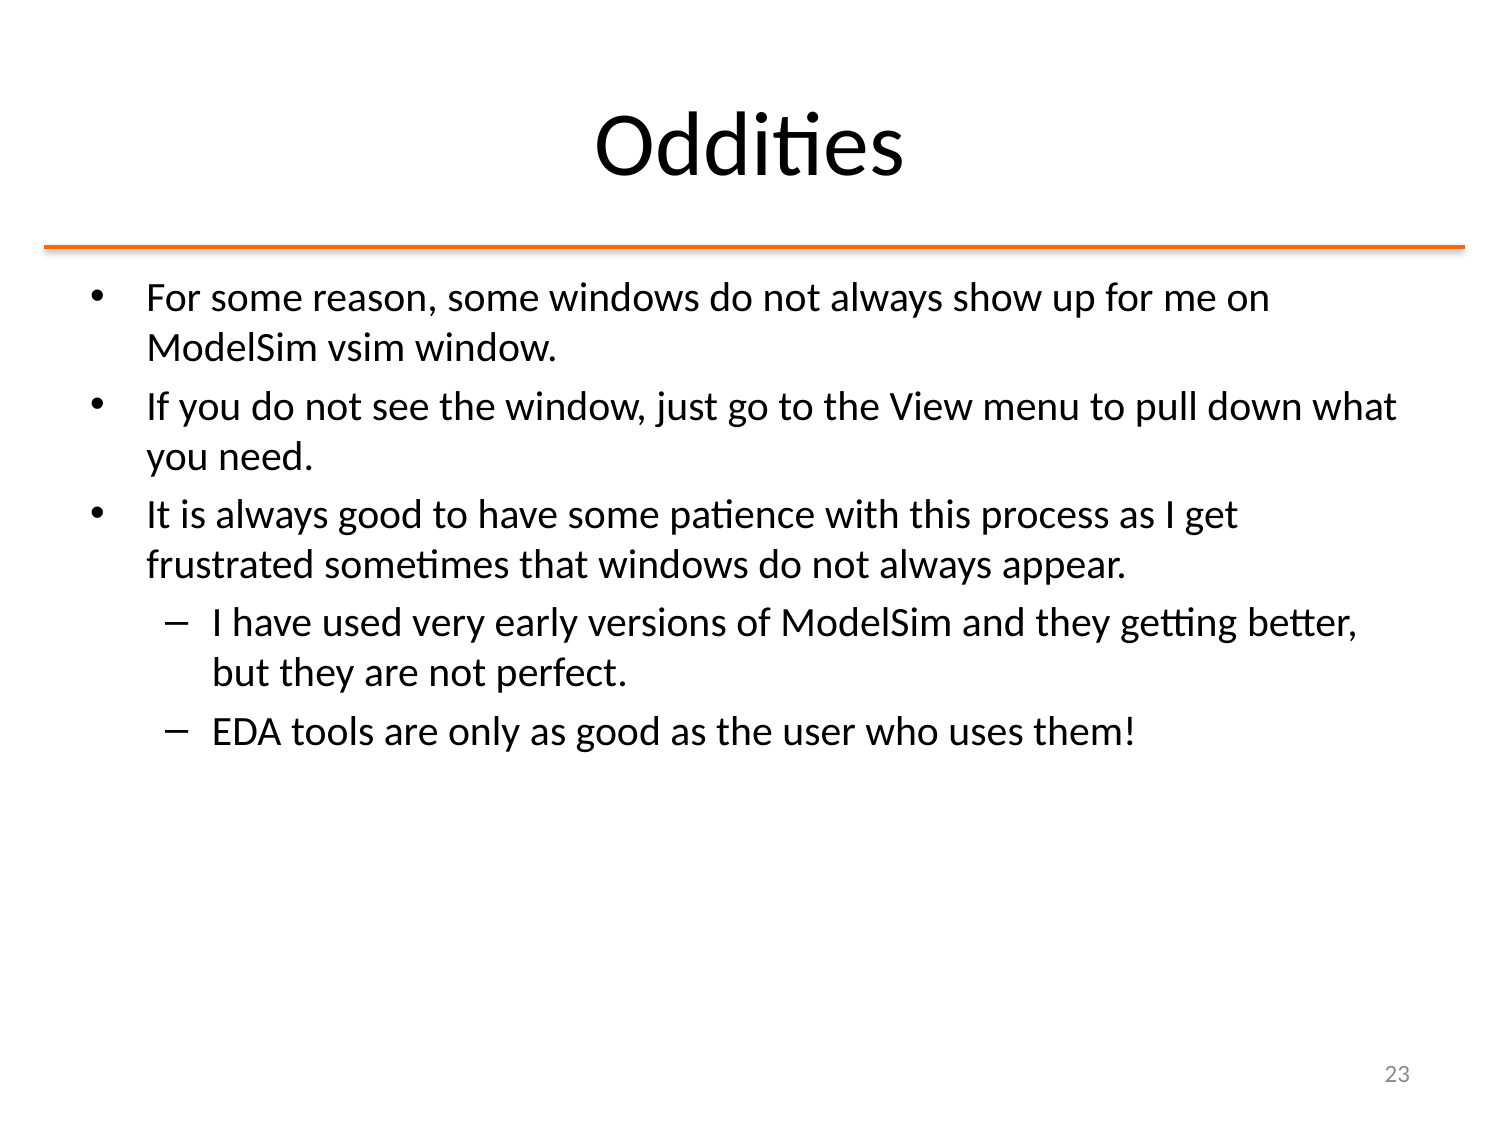

# Oddities
For some reason, some windows do not always show up for me on ModelSim vsim window.
If you do not see the window, just go to the View menu to pull down what you need.
It is always good to have some patience with this process as I get frustrated sometimes that windows do not always appear.
I have used very early versions of ModelSim and they getting better, but they are not perfect.
EDA tools are only as good as the user who uses them!
23